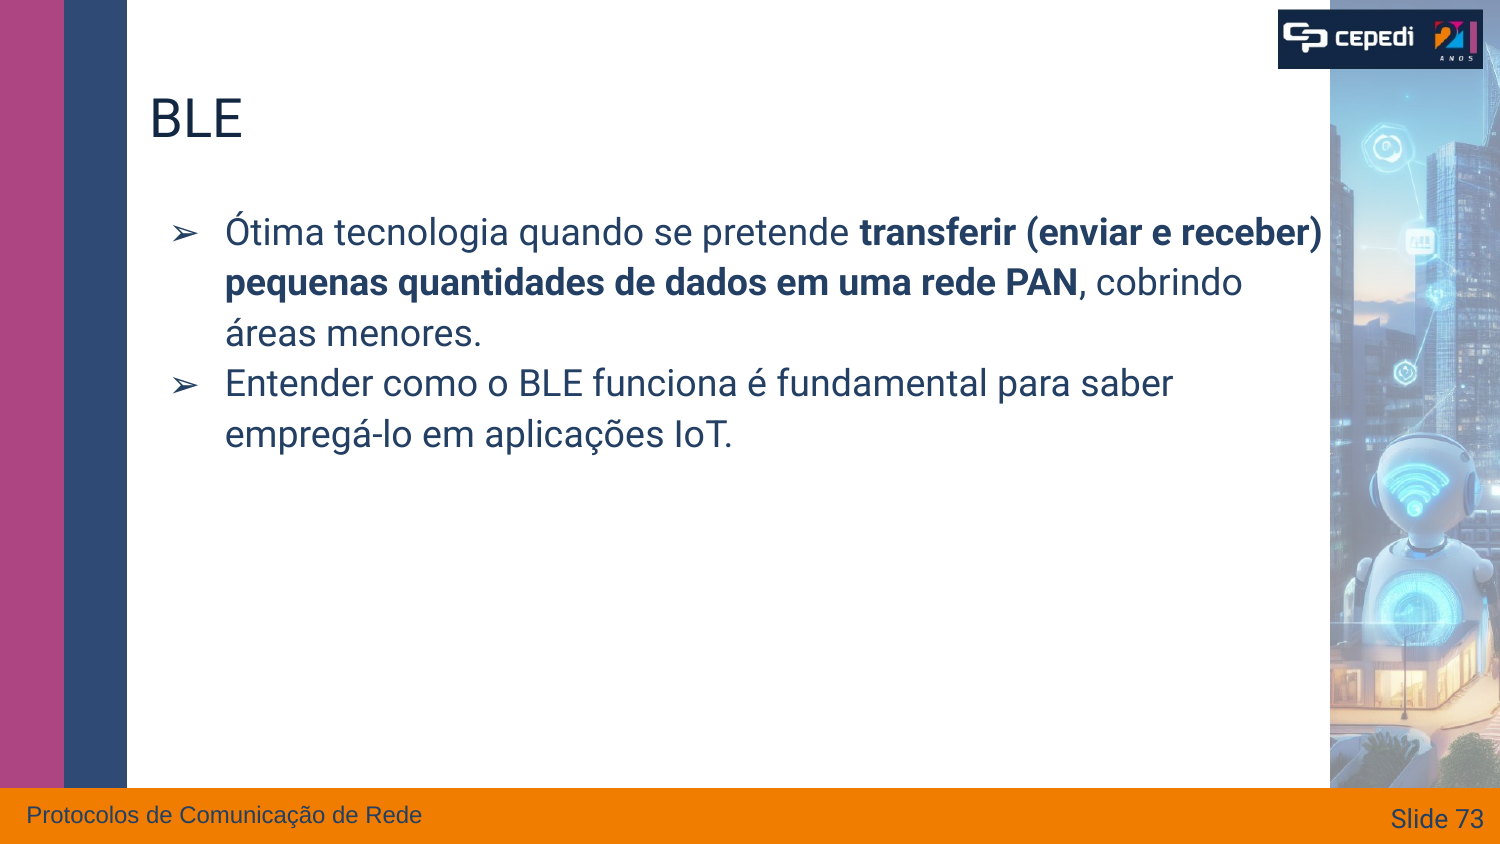

# BLE
Ótima tecnologia quando se pretende transferir (enviar e receber) pequenas quantidades de dados em uma rede PAN, cobrindo áreas menores.
Entender como o BLE funciona é fundamental para saber empregá-lo em aplicações IoT.
Protocolos de Comunicação de Rede
Slide 73